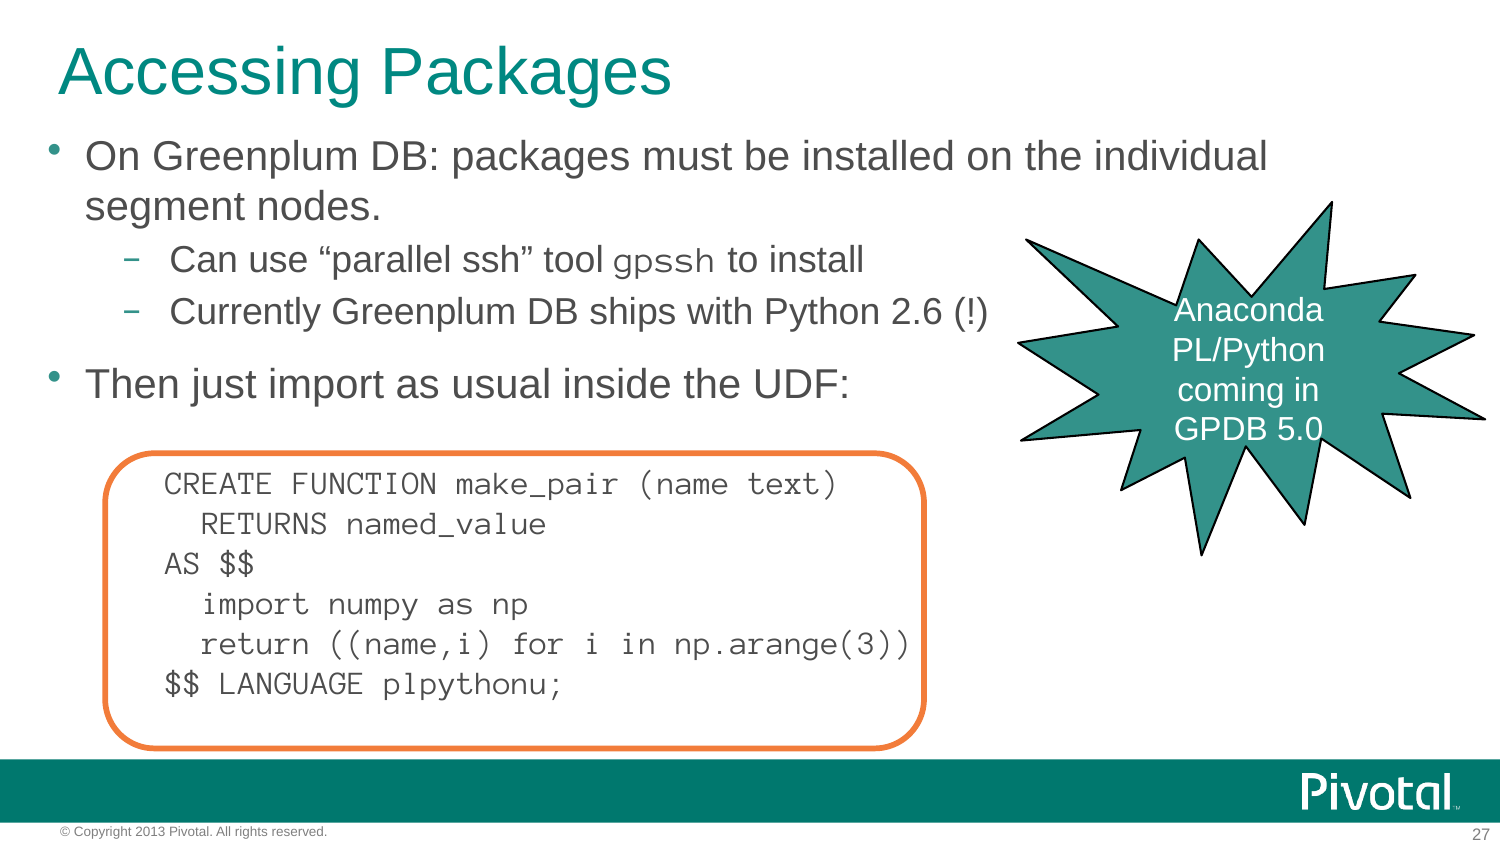

# Accessing Packages
On Greenplum DB: packages must be installed on the individual segment nodes.
Can use “parallel ssh” tool gpssh to install
Currently Greenplum DB ships with Python 2.6 (!)
Then just import as usual inside the UDF:

Anaconda PL/Python coming in GPDB 5.0

CREATE FUNCTION make_pair (name text)
  RETURNS named_value
AS $$
  import numpy as np
  return ((name,i) for i in np.arange(3))
$$ LANGUAGE plpythonu;